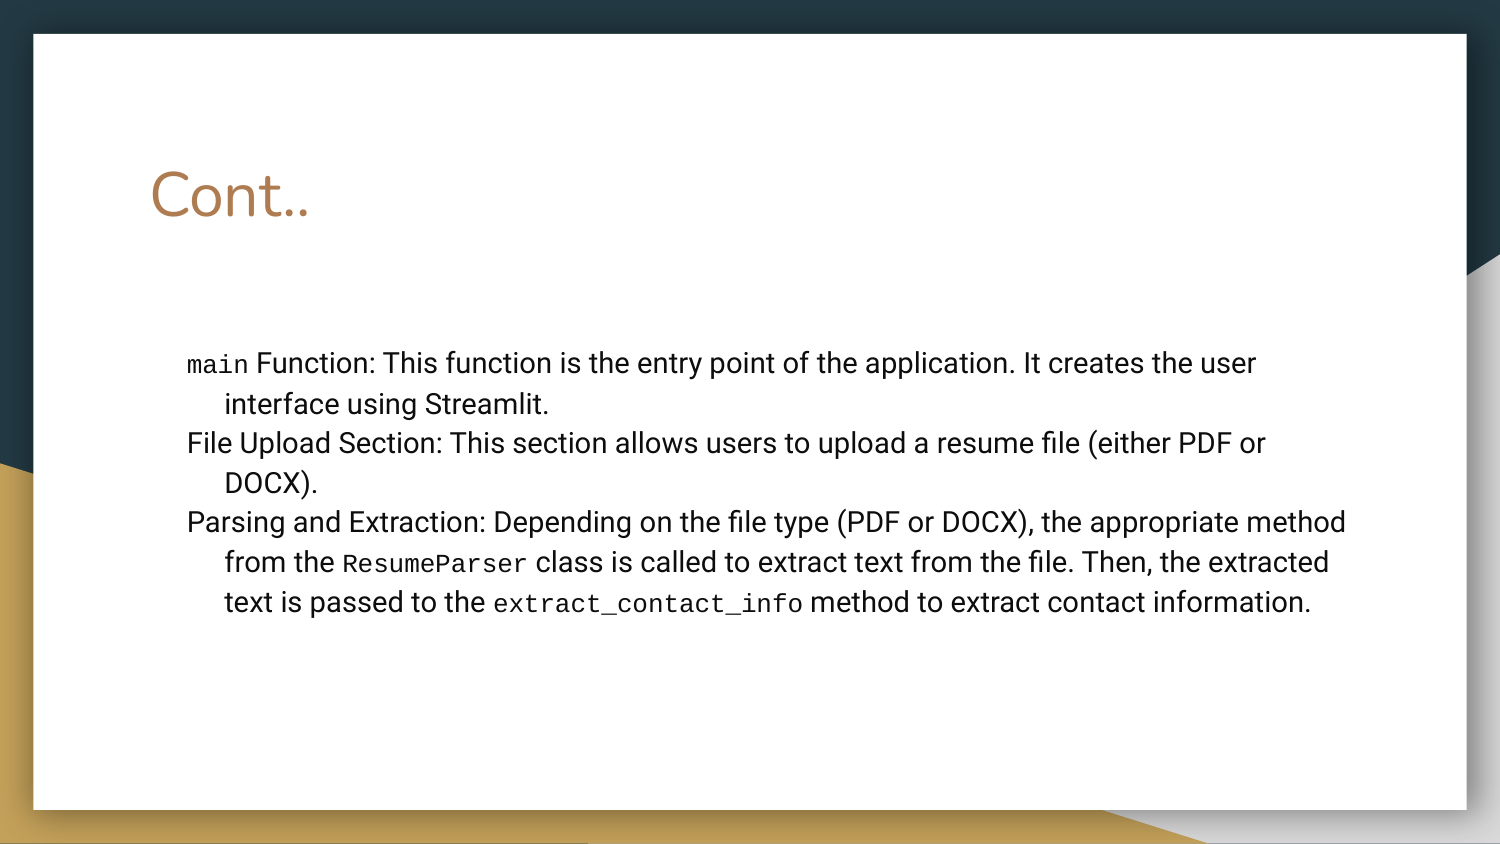

# Cont..
main Function: This function is the entry point of the application. It creates the user interface using Streamlit.
File Upload Section: This section allows users to upload a resume file (either PDF or DOCX).
Parsing and Extraction: Depending on the file type (PDF or DOCX), the appropriate method from the ResumeParser class is called to extract text from the file. Then, the extracted text is passed to the extract_contact_info method to extract contact information.